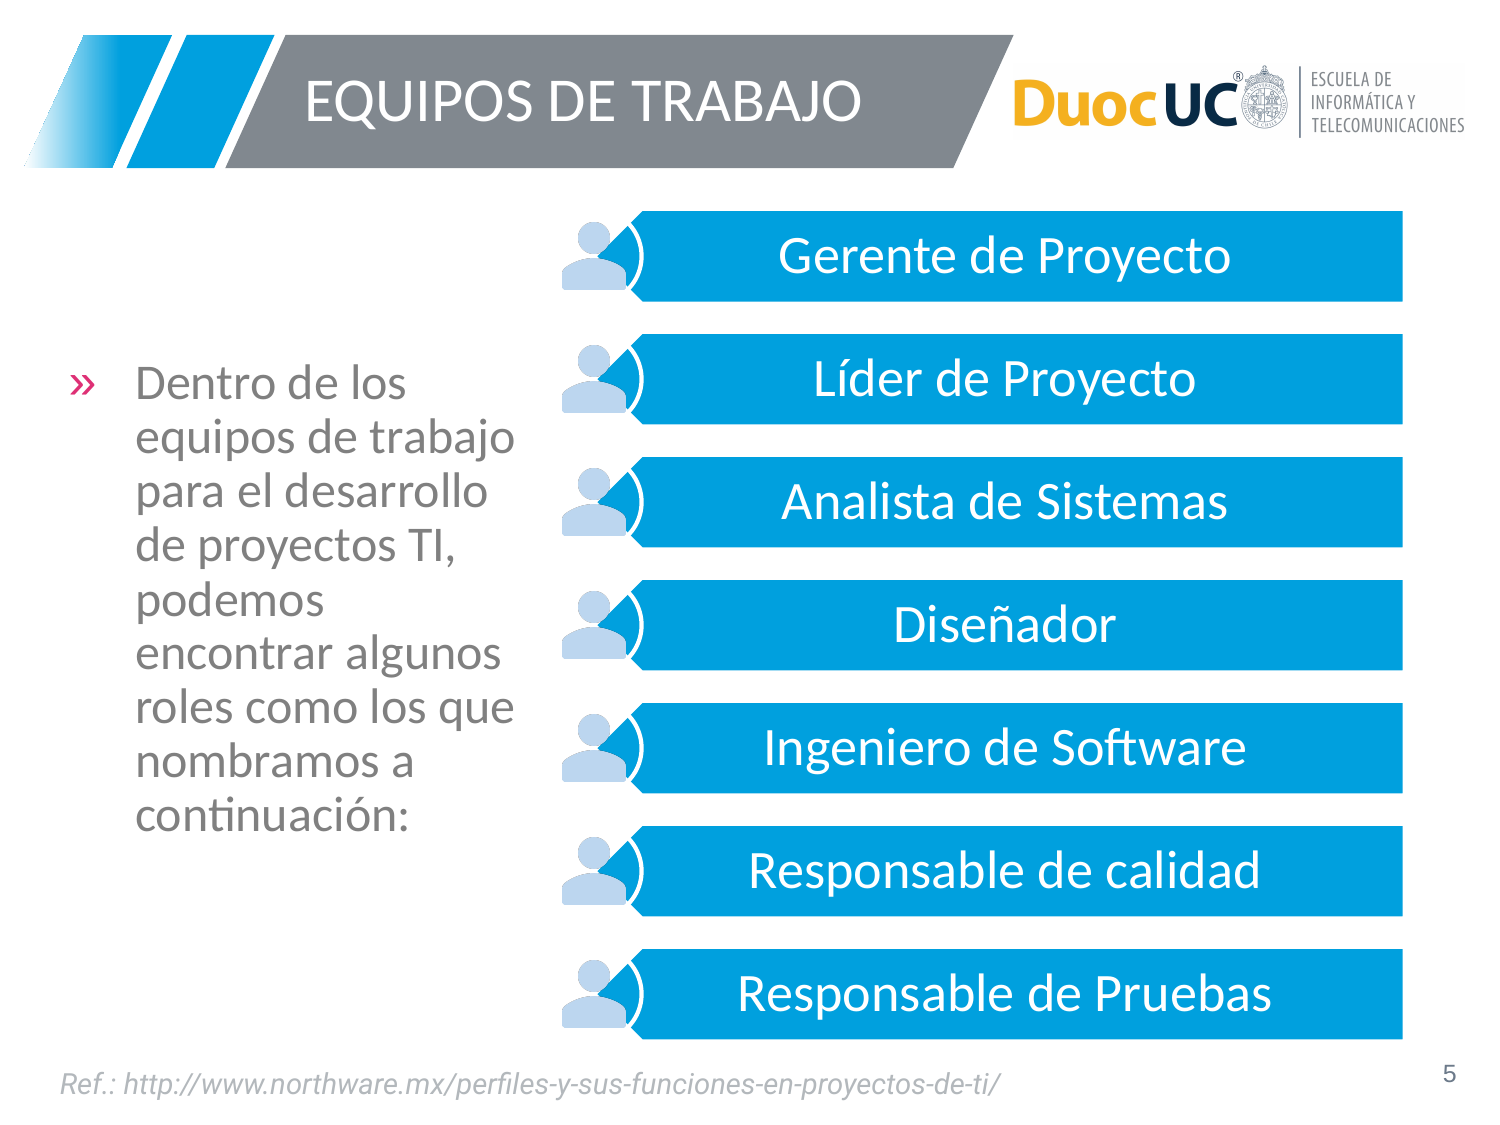

# EQUIPOS DE TRABAJO
Gerente de Proyecto
Líder de Proyecto
Analista de Sistemas
Diseñador
Ingeniero de Software
Responsable de calidad
Responsable de Pruebas
Dentro de los equipos de trabajo para el desarrollo de proyectos TI, podemos encontrar algunos roles como los que nombramos a continuación:
Ref.: http://www.northware.mx/perfiles-y-sus-funciones-en-proyectos-de-ti/